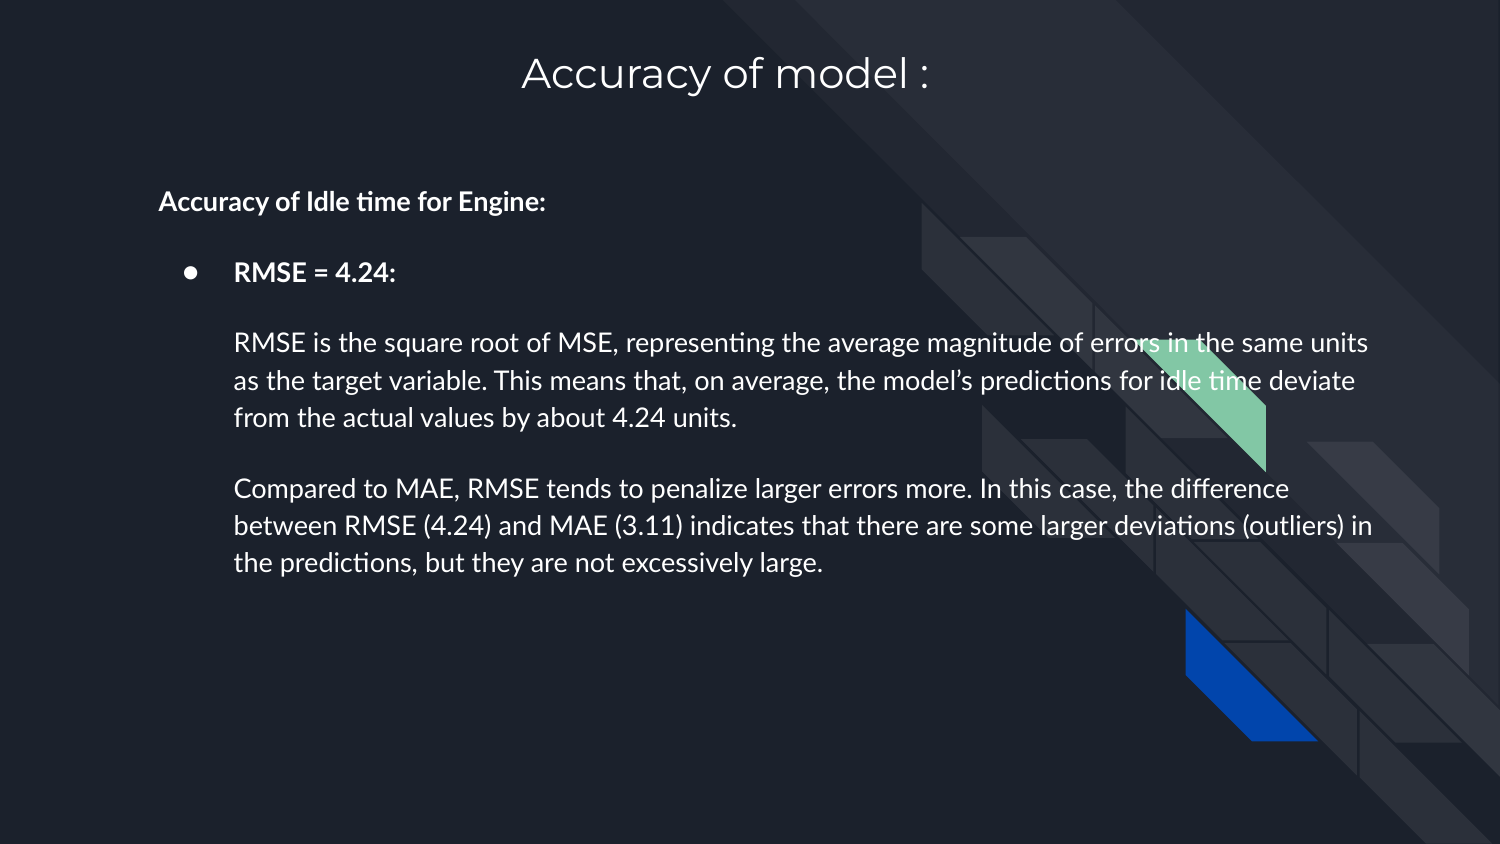

Accuracy of model :
Accuracy of Idle time for Engine:
RMSE = 4.24:
RMSE is the square root of MSE, representing the average magnitude of errors in the same units as the target variable. This means that, on average, the model’s predictions for idle time deviate from the actual values by about 4.24 units.
Compared to MAE, RMSE tends to penalize larger errors more. In this case, the difference between RMSE (4.24) and MAE (3.11) indicates that there are some larger deviations (outliers) in the predictions, but they are not excessively large.